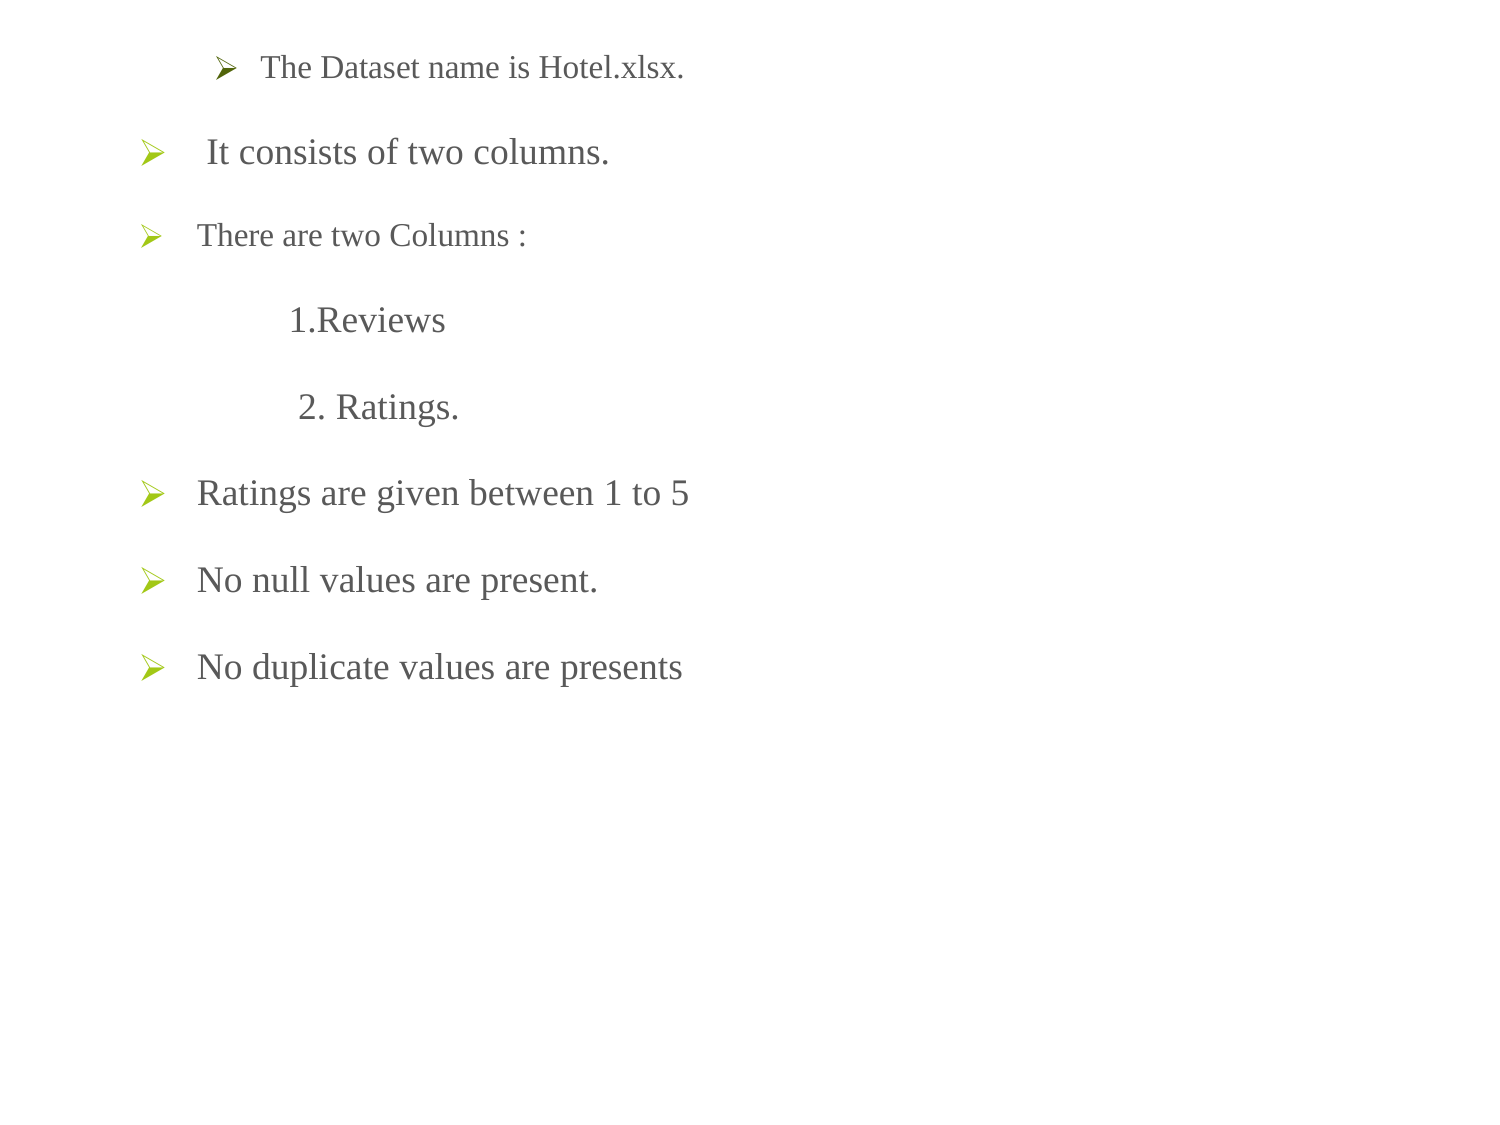

The Dataset name is Hotel.xlsx.
 It consists of two columns.
There are two Columns :
              	1.Reviews
 	 2. Ratings.
Ratings are given between 1 to 5
No null values are present.
No duplicate values are presents